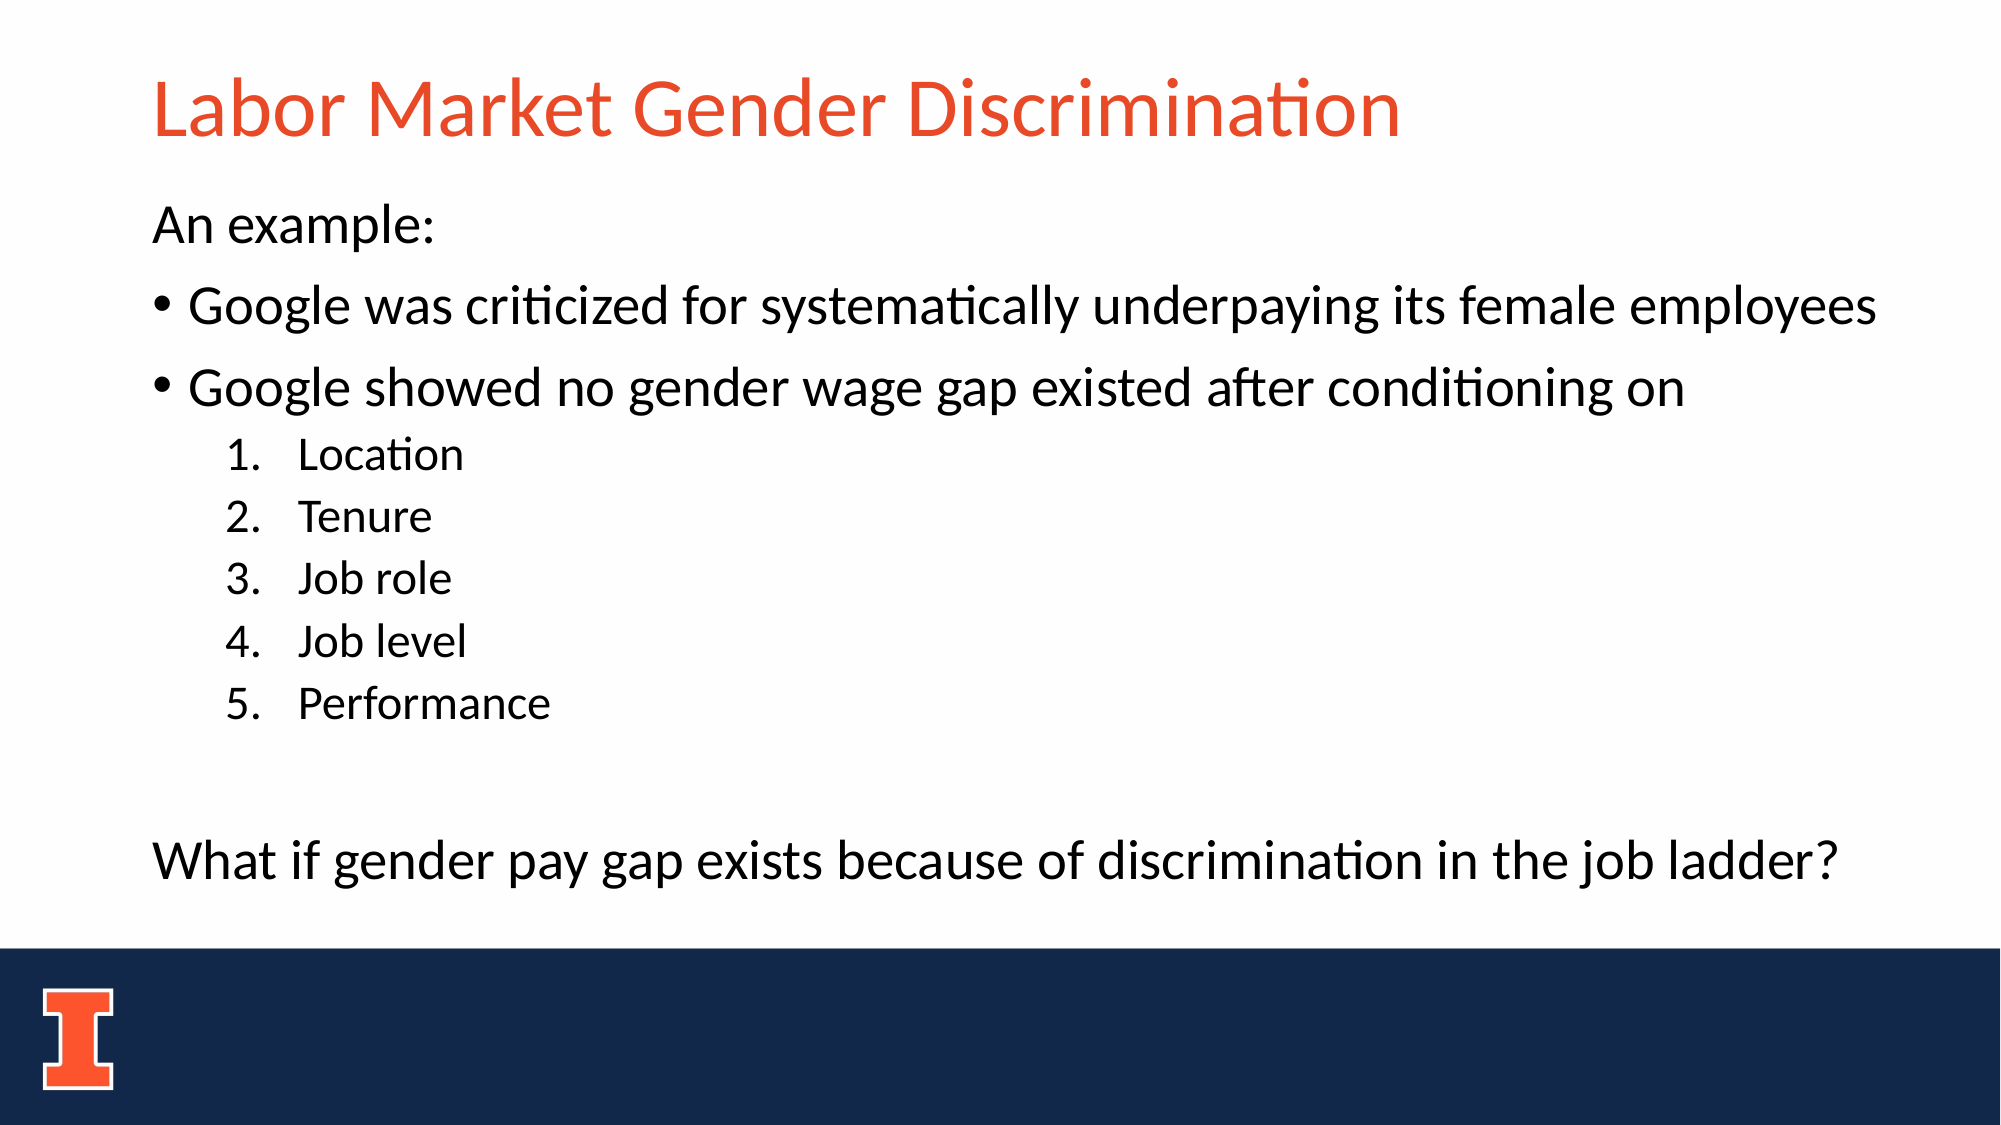

# Labor Market Gender Discrimination
An example:
Google was criticized for systematically underpaying its female employees
Google showed no gender wage gap existed after conditioning on
Location
Tenure
Job role
Job level
Performance

What if gender pay gap exists because of discrimination in the job ladder?